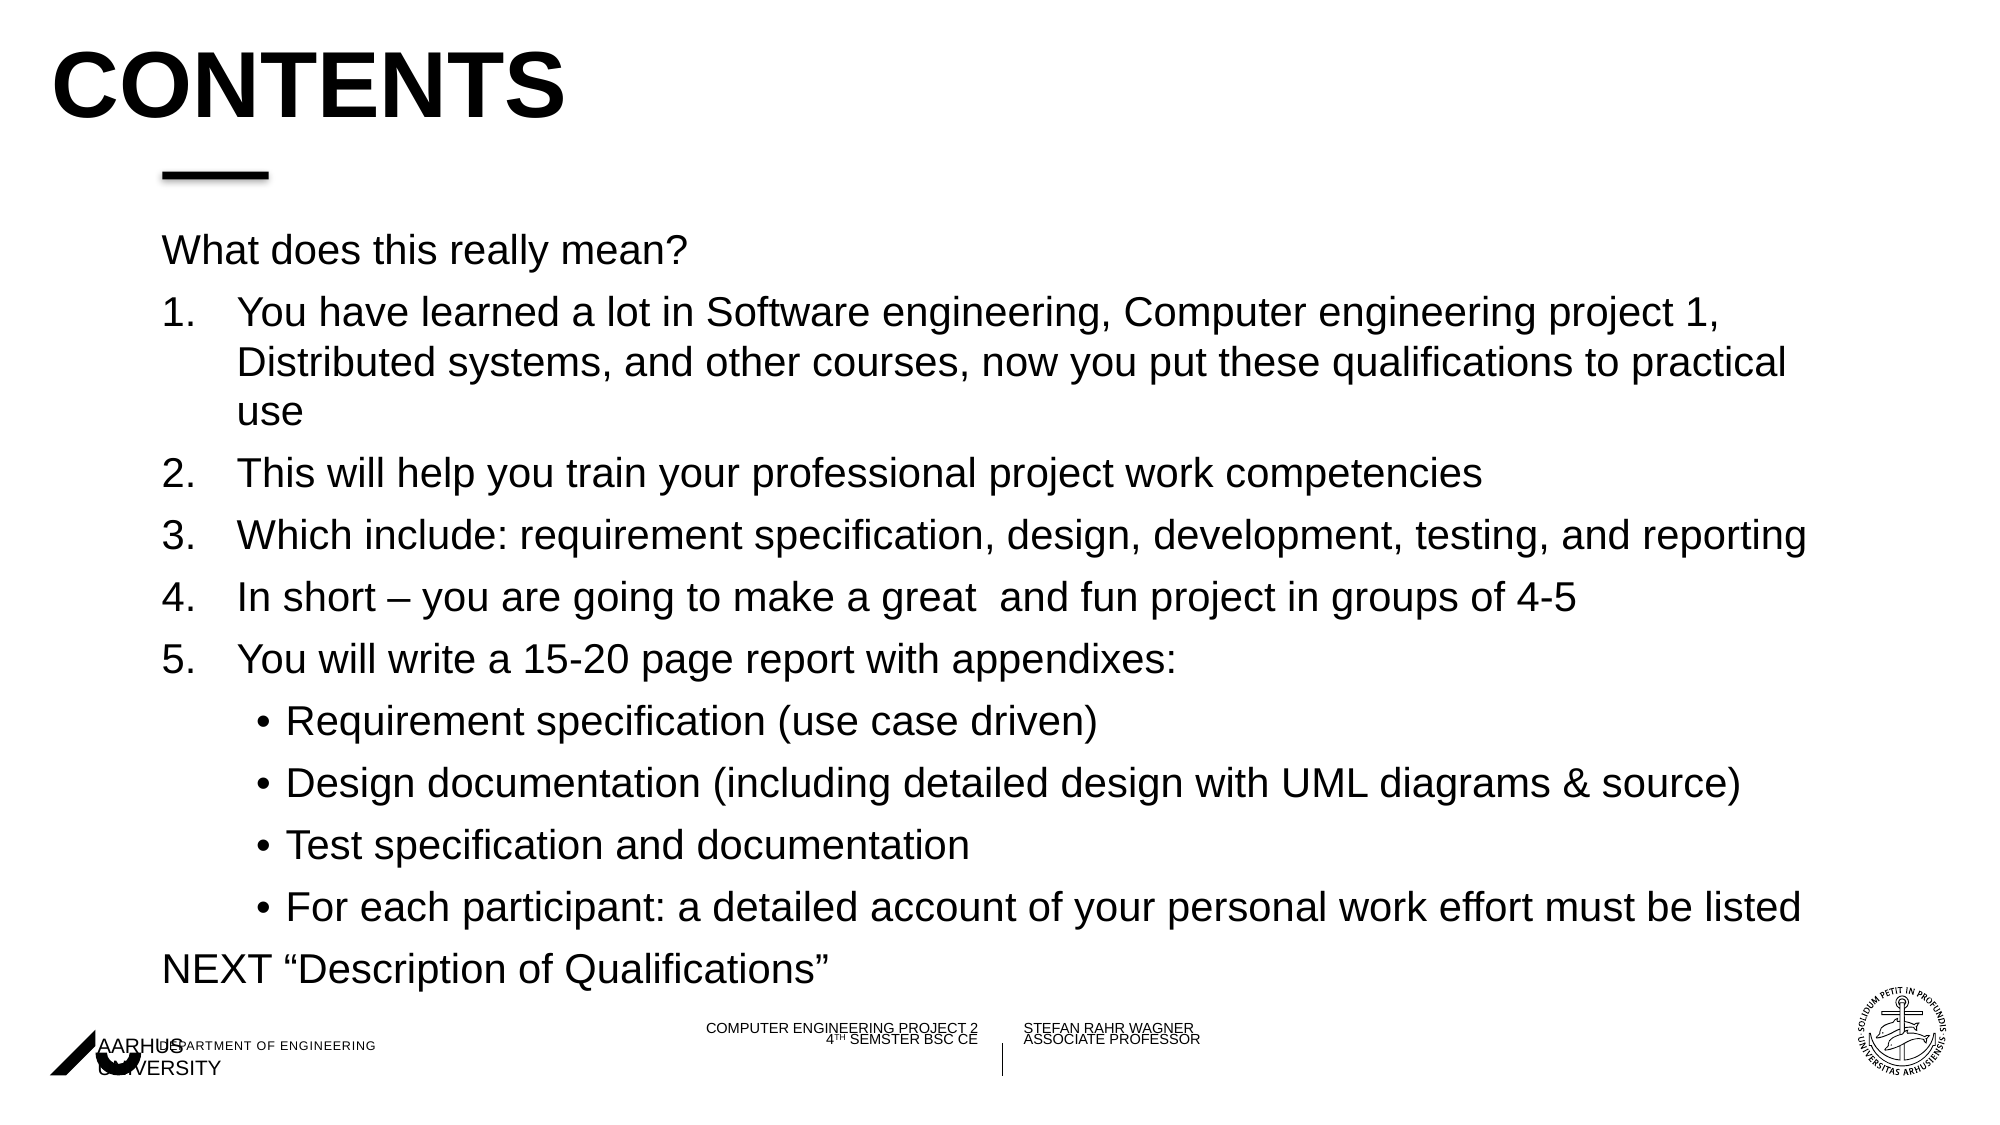

# CONTENTS
What does this really mean?
You have learned a lot in Software engineering, Computer engineering project 1, Distributed systems, and other courses, now you put these qualifications to practical use
This will help you train your professional project work competencies
Which include: requirement specification, design, development, testing, and reporting
In short – you are going to make a great  and fun project in groups of 4-5
You will write a 15-20 page report with appendixes:
Requirement specification (use case driven)
Design documentation (including detailed design with UML diagrams & source)
Test specification and documentation
For each participant: a detailed account of your personal work effort must be listed
NEXT “Description of Qualifications”
28/01/202130/10/2020